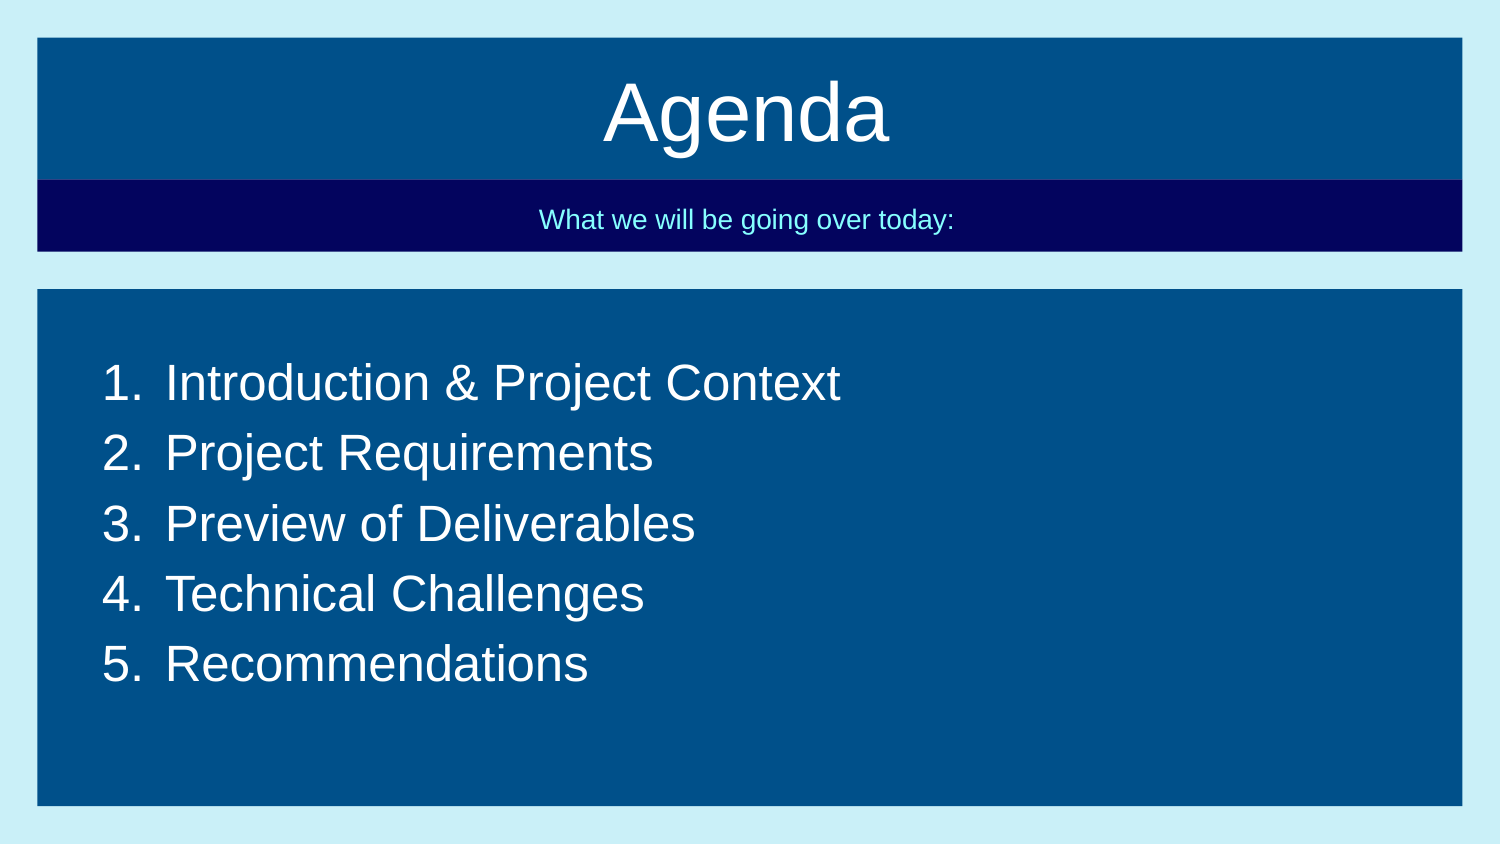

# Agenda
What we will be going over today:
Introduction & Project Context
Project Requirements
Preview of Deliverables
Technical Challenges
Recommendations